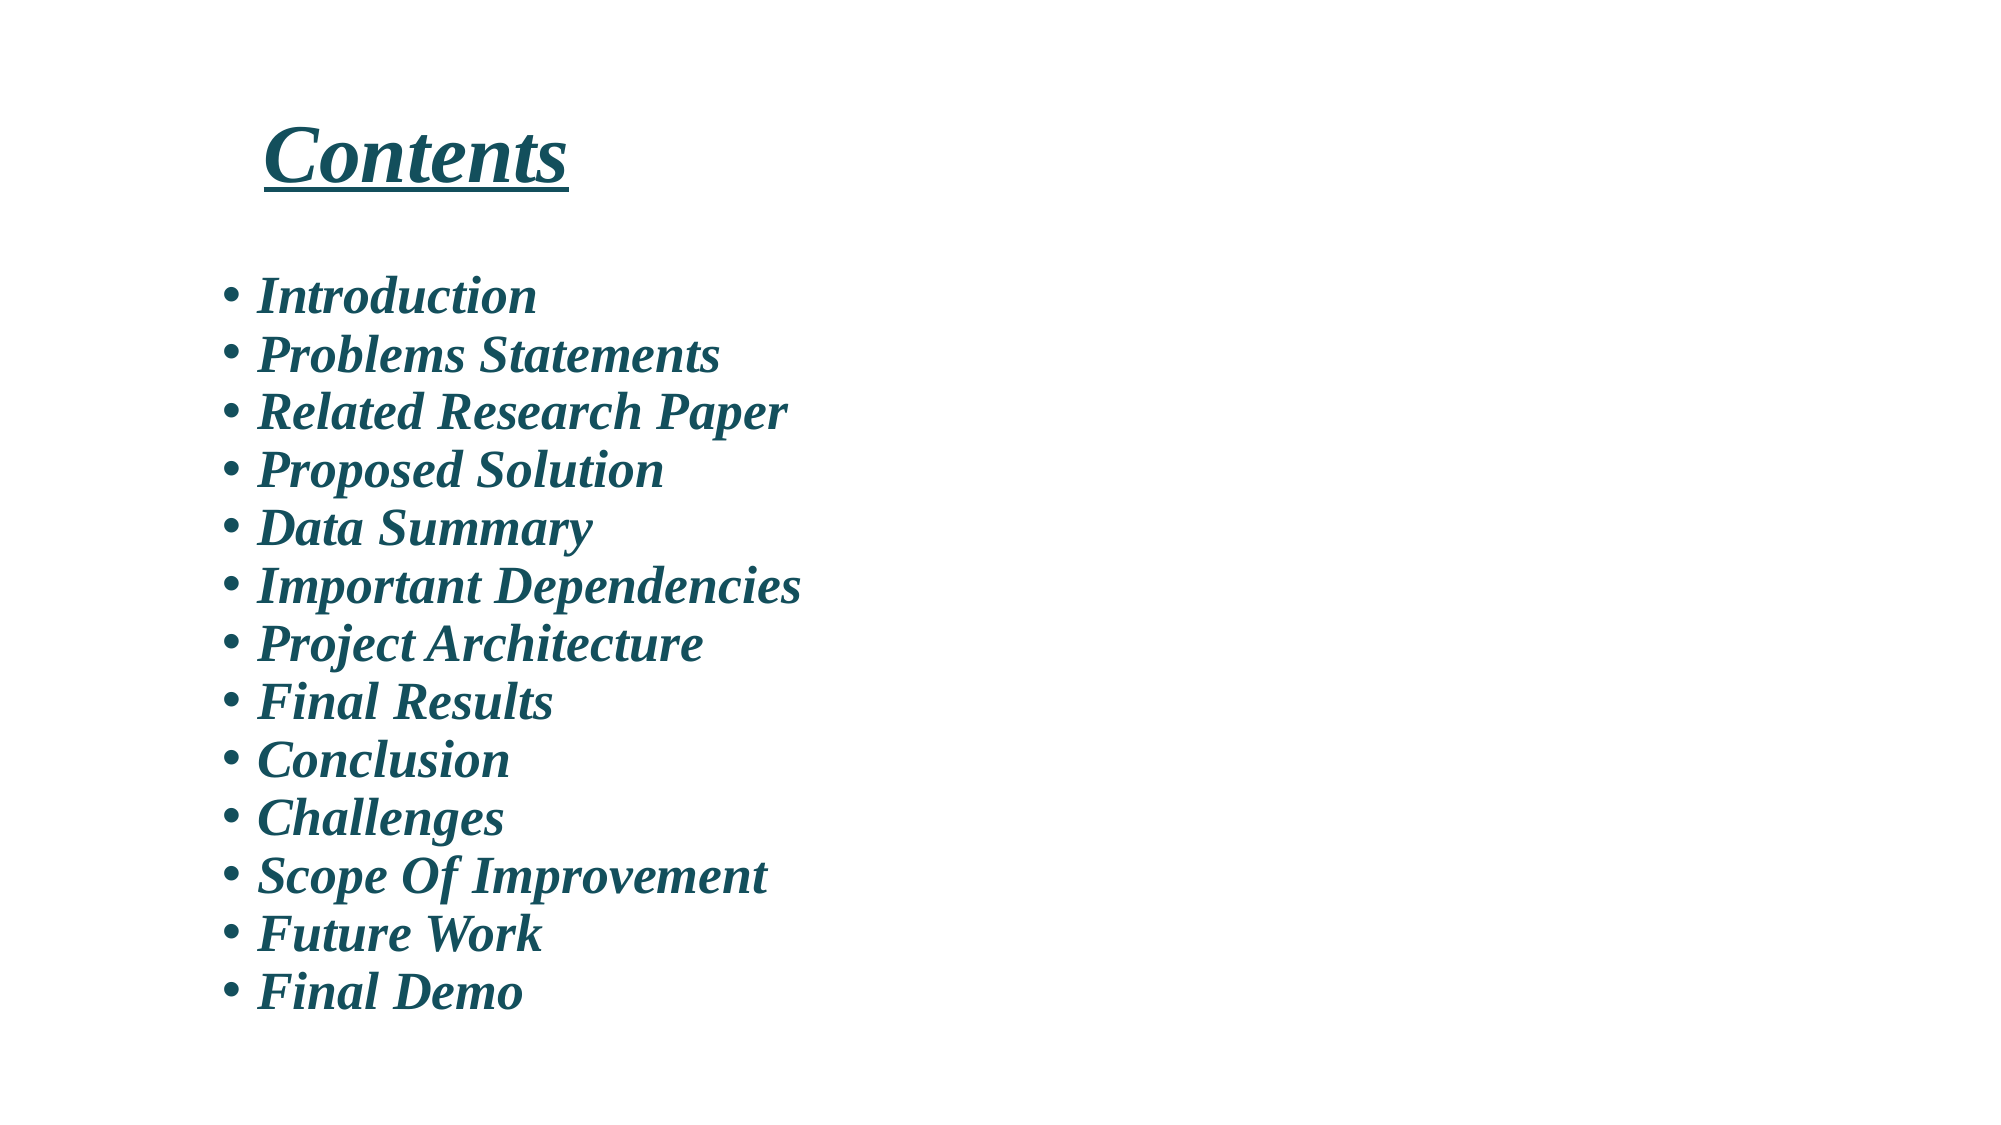

# Contents
Introduction
Problems Statements
Related Research Paper
Proposed Solution
Data Summary
Important Dependencies
Project Architecture
Final Results
Conclusion
Challenges
Scope Of Improvement
Future Work
Final Demo